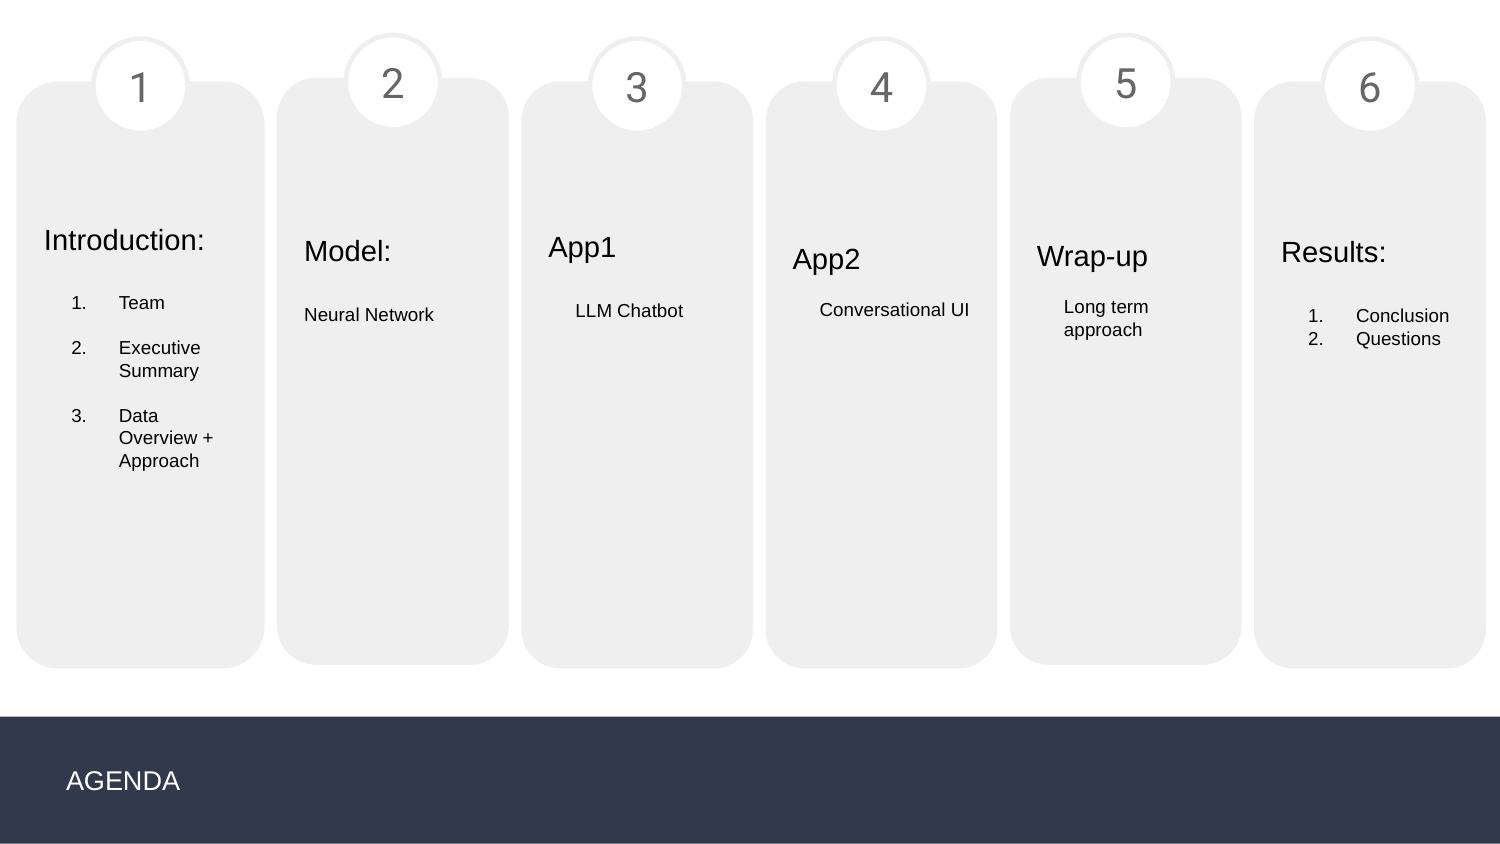

2
Model:

Neural Network

5

Wrap-up

Long term approach

1

Introduction:

Team
Executive Summary
Data Overview + Approach

3
App1

LLM Chatbot

4

App2

Conversational UI

6

Results:

Conclusion
Questions

AGENDA